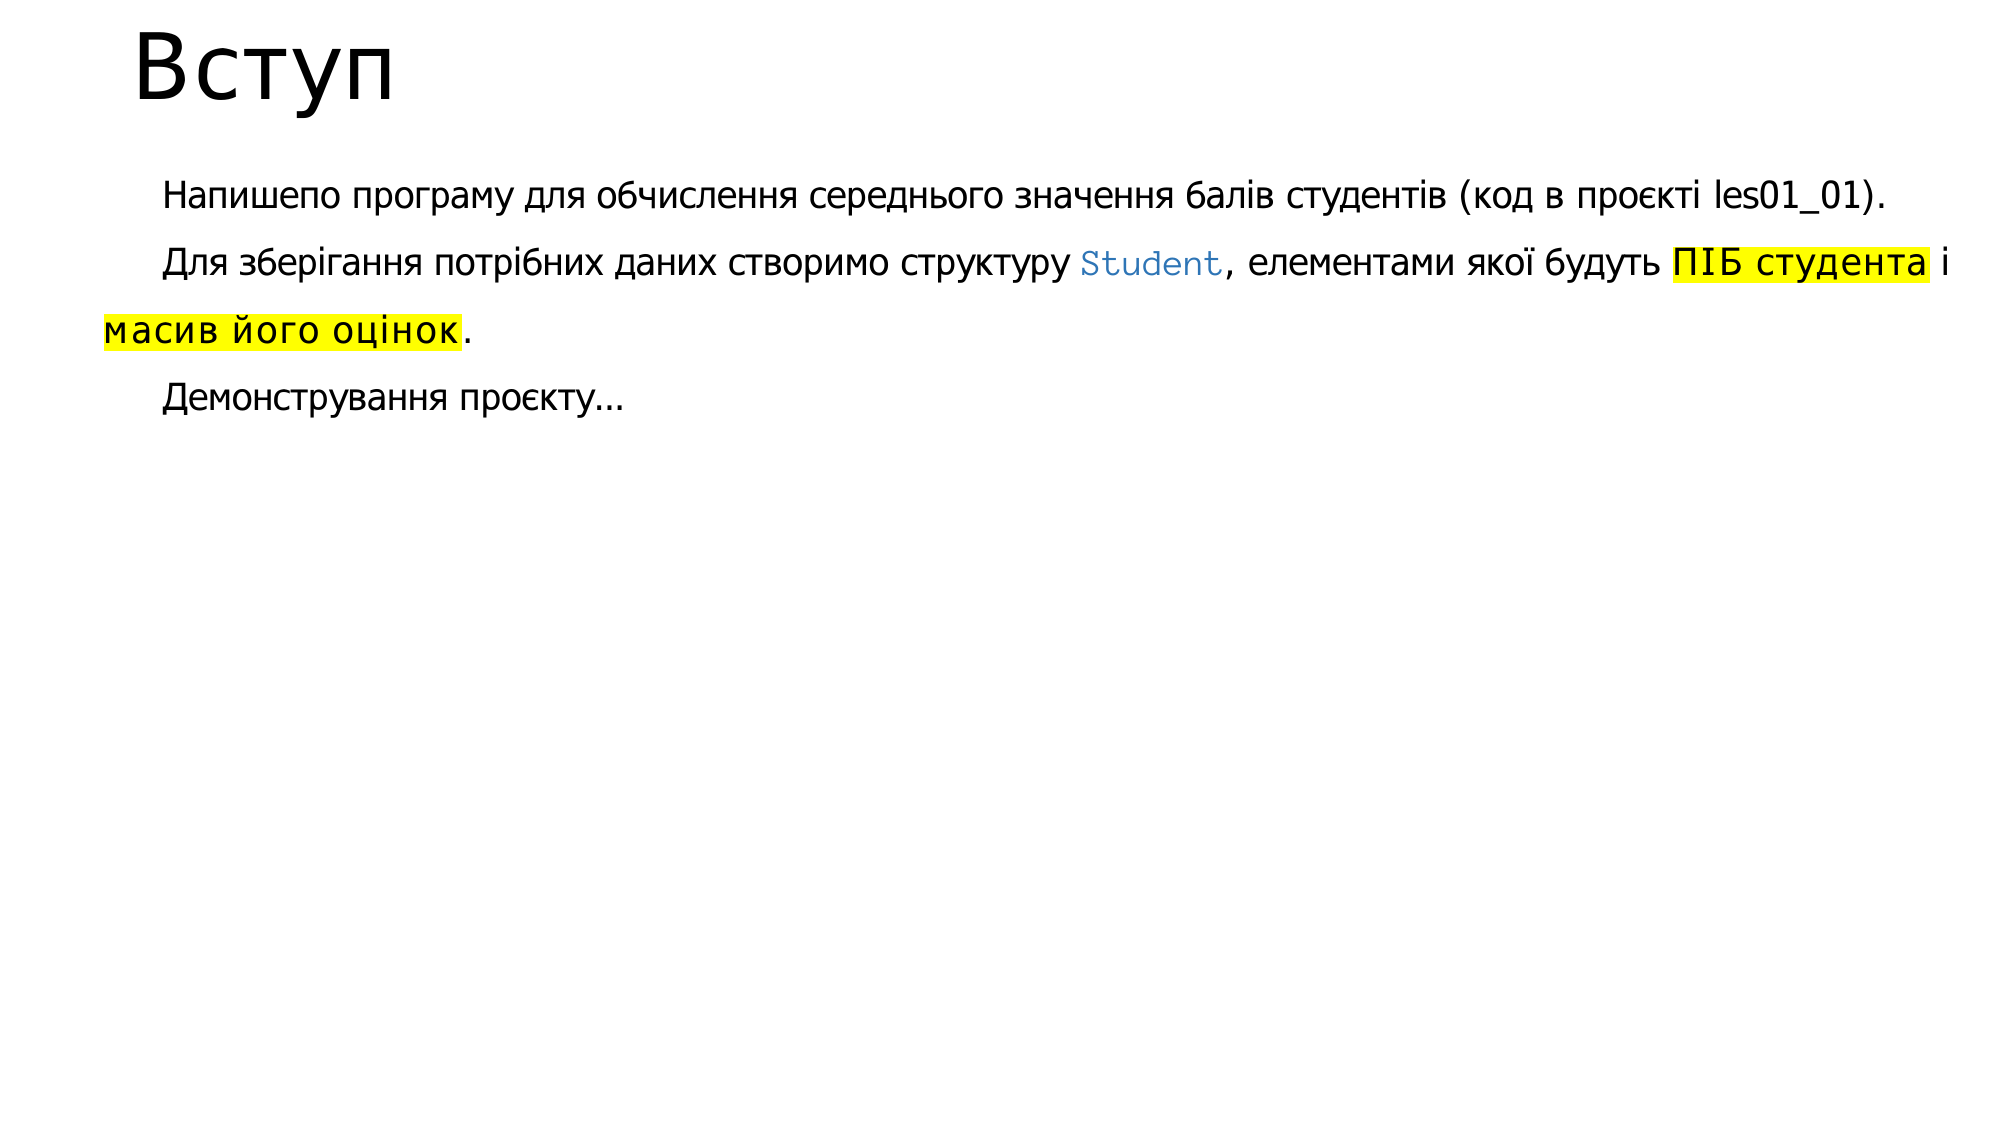

# Вступ
Напишепо програму для обчислення середнього значення балів студентів (код в проєкті les01_01).
Для зберігання потрібних даних створимо структуру Student, елементами якої будуть ПІБ студента і масив його оцінок.
Демонстрування проєкту…